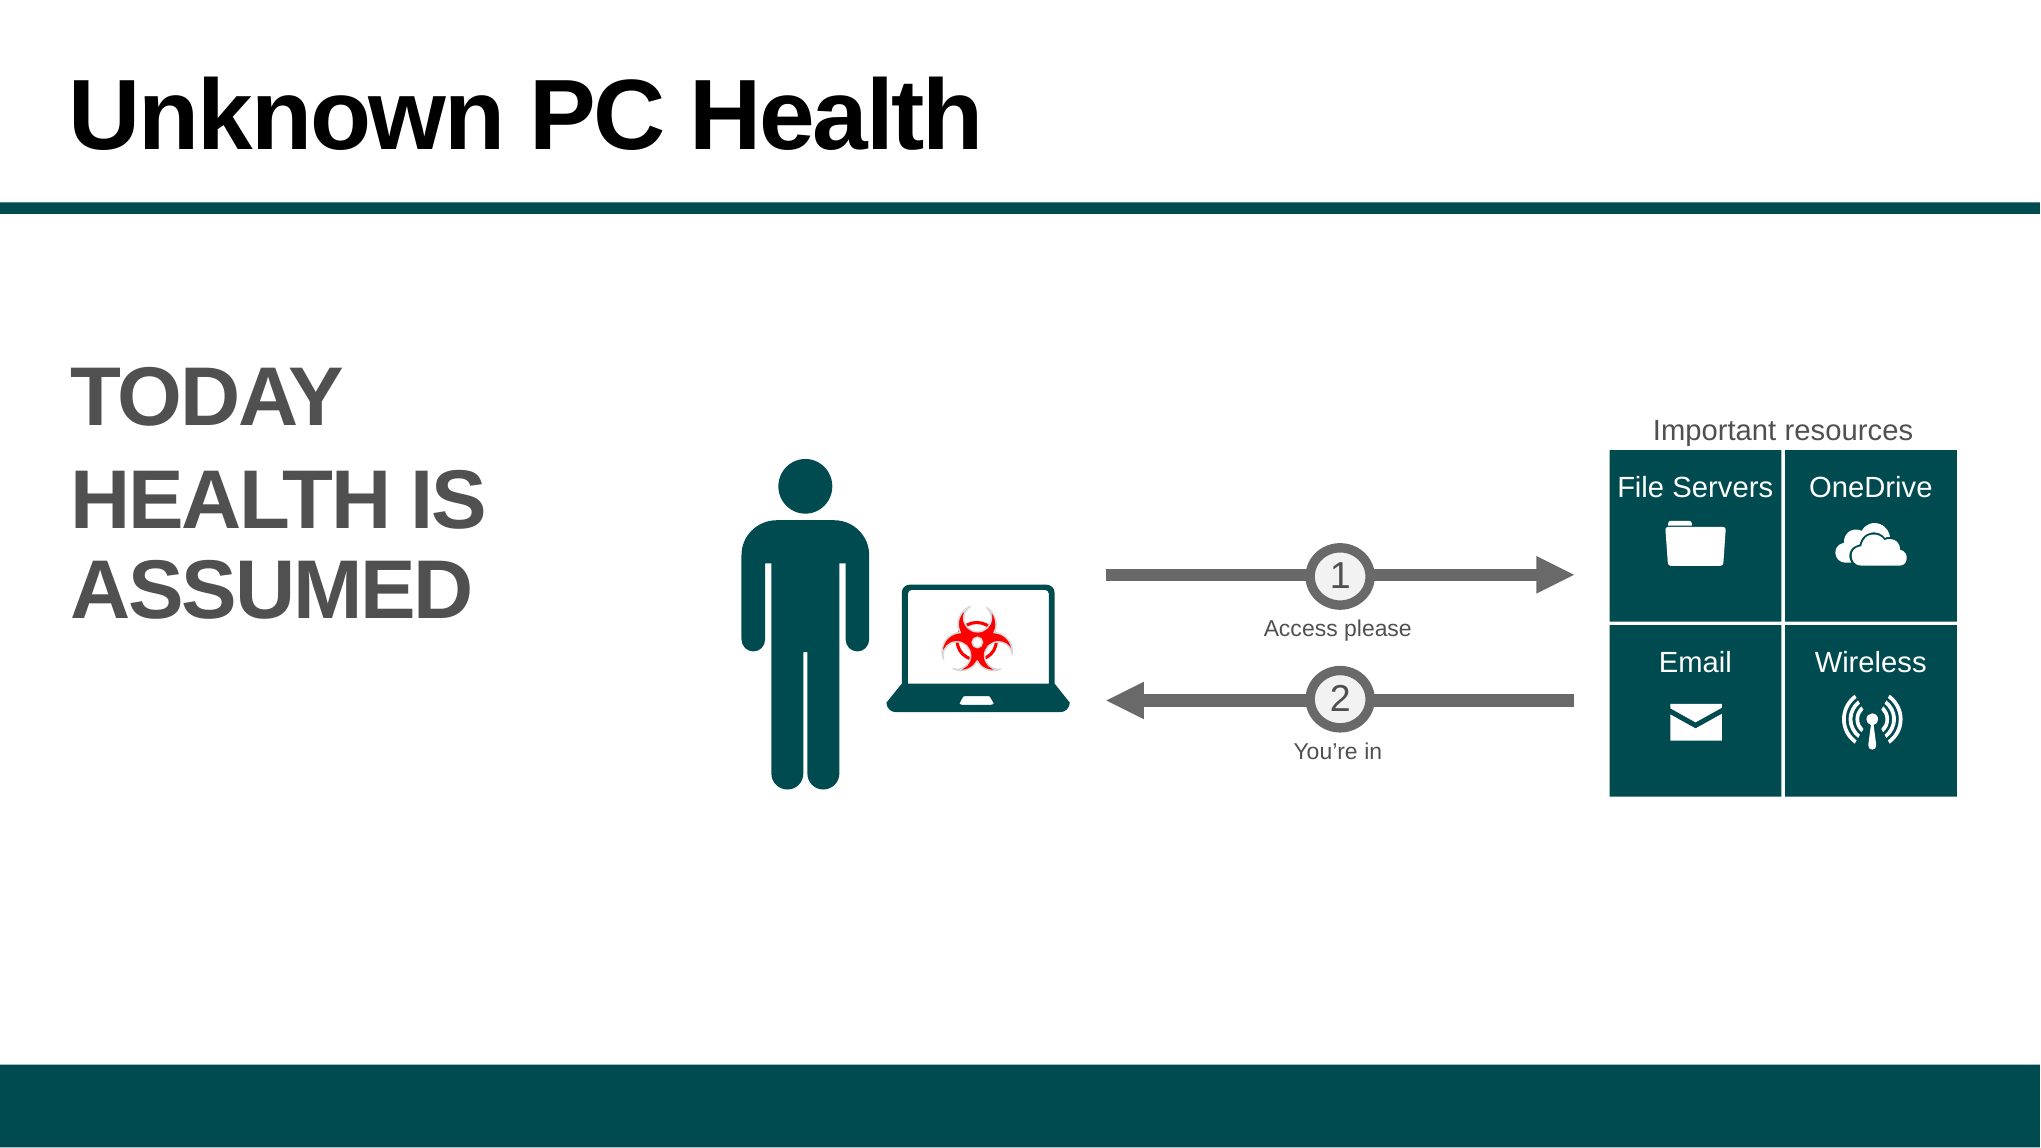

# Unknown PC Health

TODAY
HEALTH IS ASSUMED
Important resources
File Servers

OneDrive

Email

Wireless

1
Access please

2
You’re in